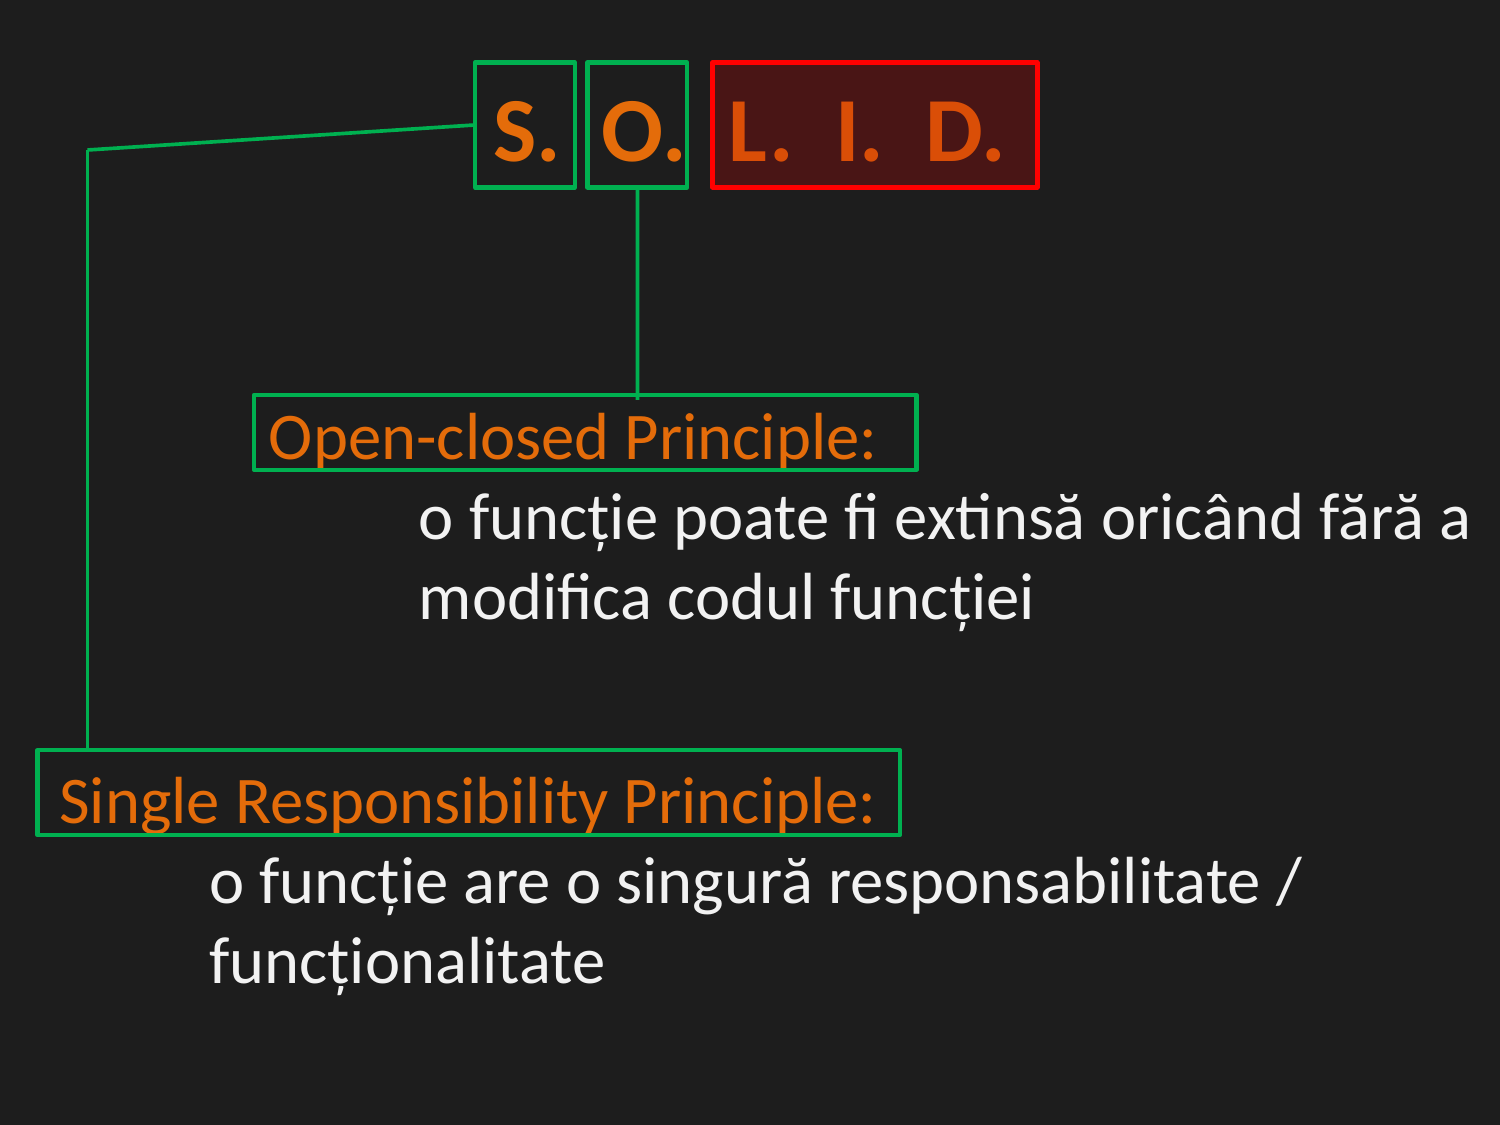

S.  O.  L.  I.  D.

Open-closed Principle:
	o funcție poate fi extinsă oricând fără a 	modifica codul funcției

Single Responsibility Principle:
	o funcție are o singură responsabilitate /
	funcționalitate